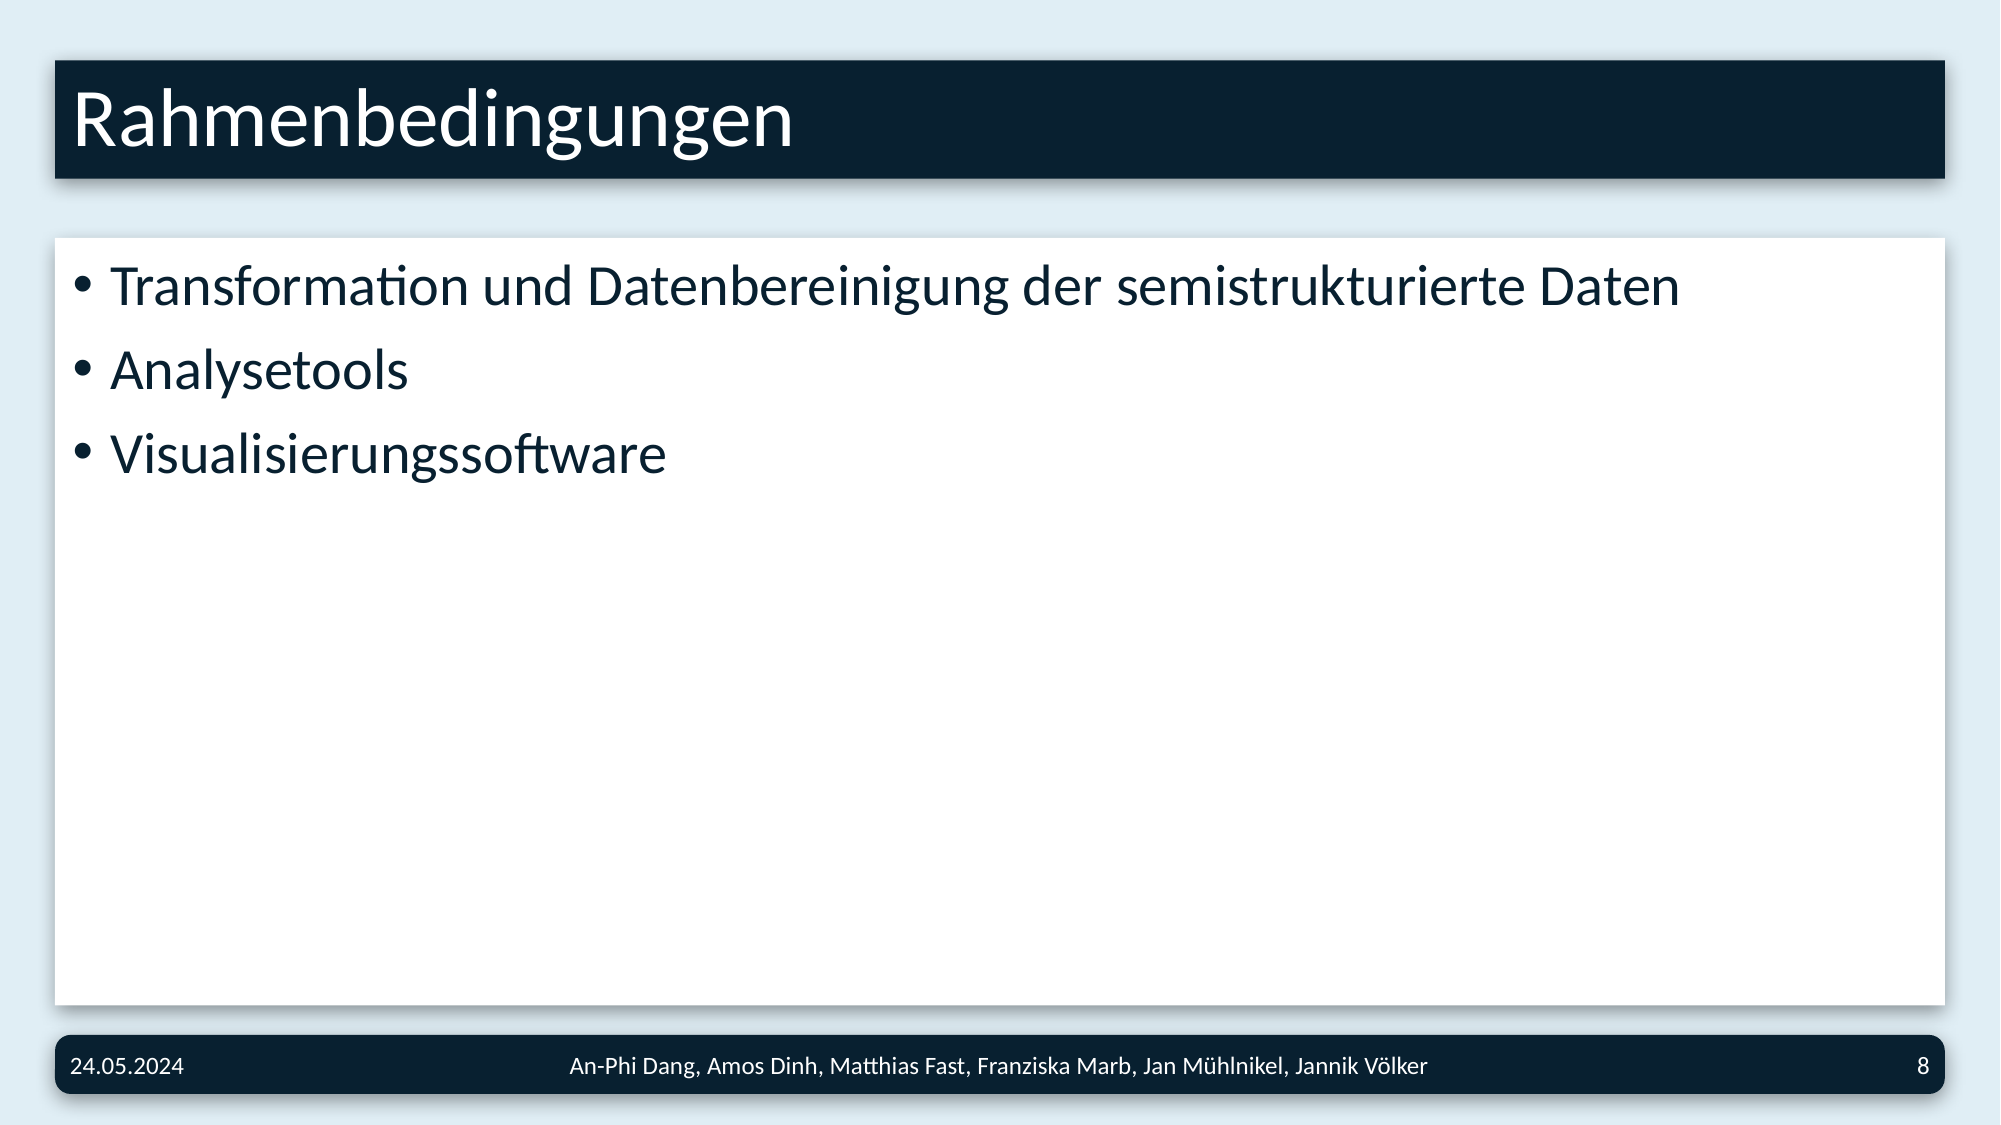

# Rahmenbedingungen
Transformation und Datenbereinigung der semistrukturierte Daten
Analysetools
Visualisierungssoftware
An-Phi Dang, Amos Dinh, Matthias Fast, Franziska Marb, Jan Mühlnikel, Jannik Völker
8
24.05.2024